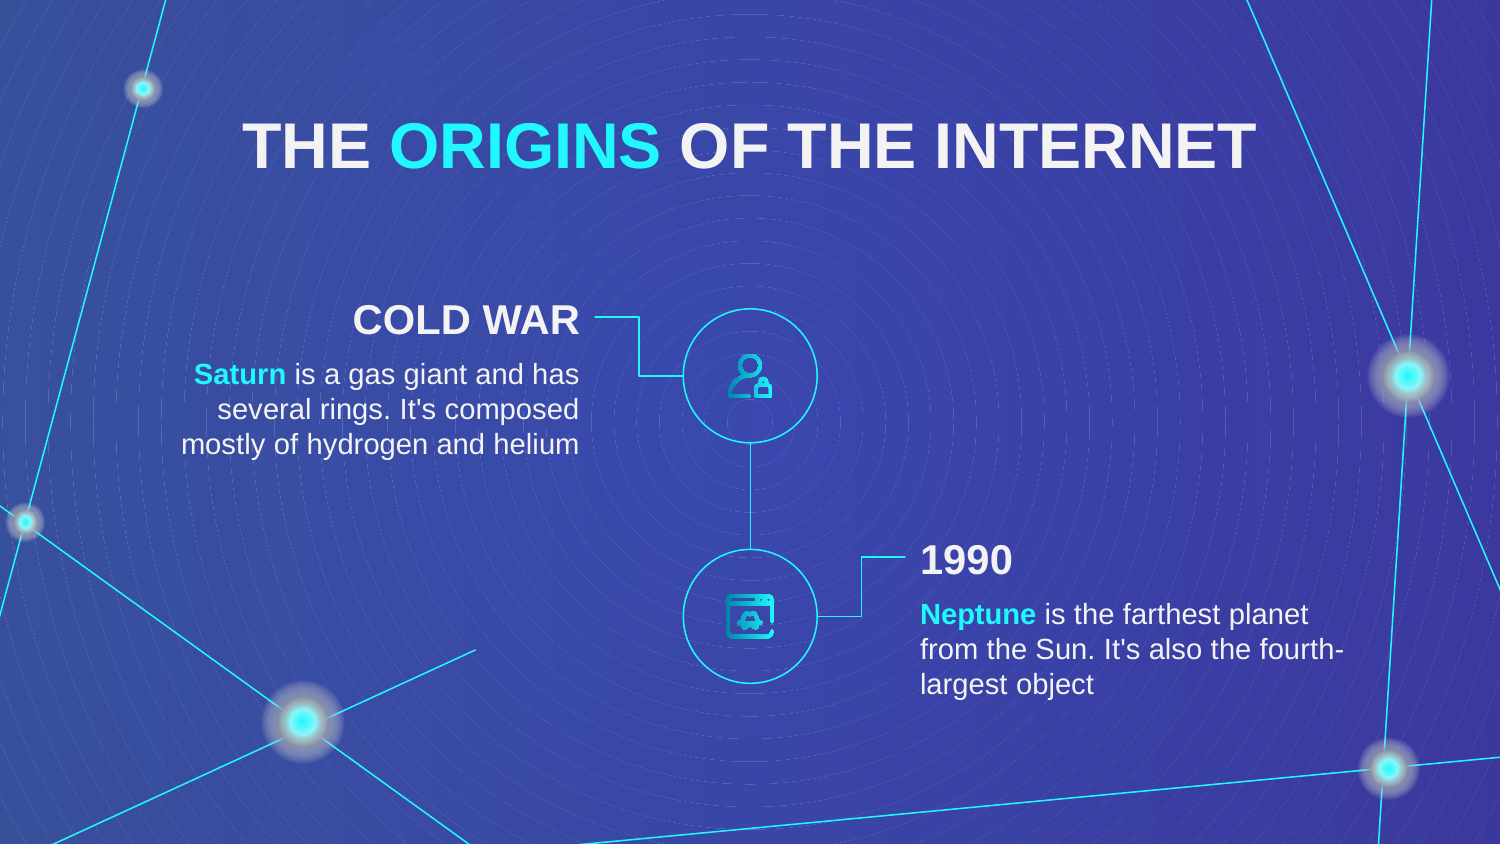

# THE ORIGINS OF THE INTERNET
COLD WAR

Saturn is a gas giant and has several rings. It's composed mostly of hydrogen and helium

1990

Neptune is the farthest planet from the Sun. It's also the fourth-largest object